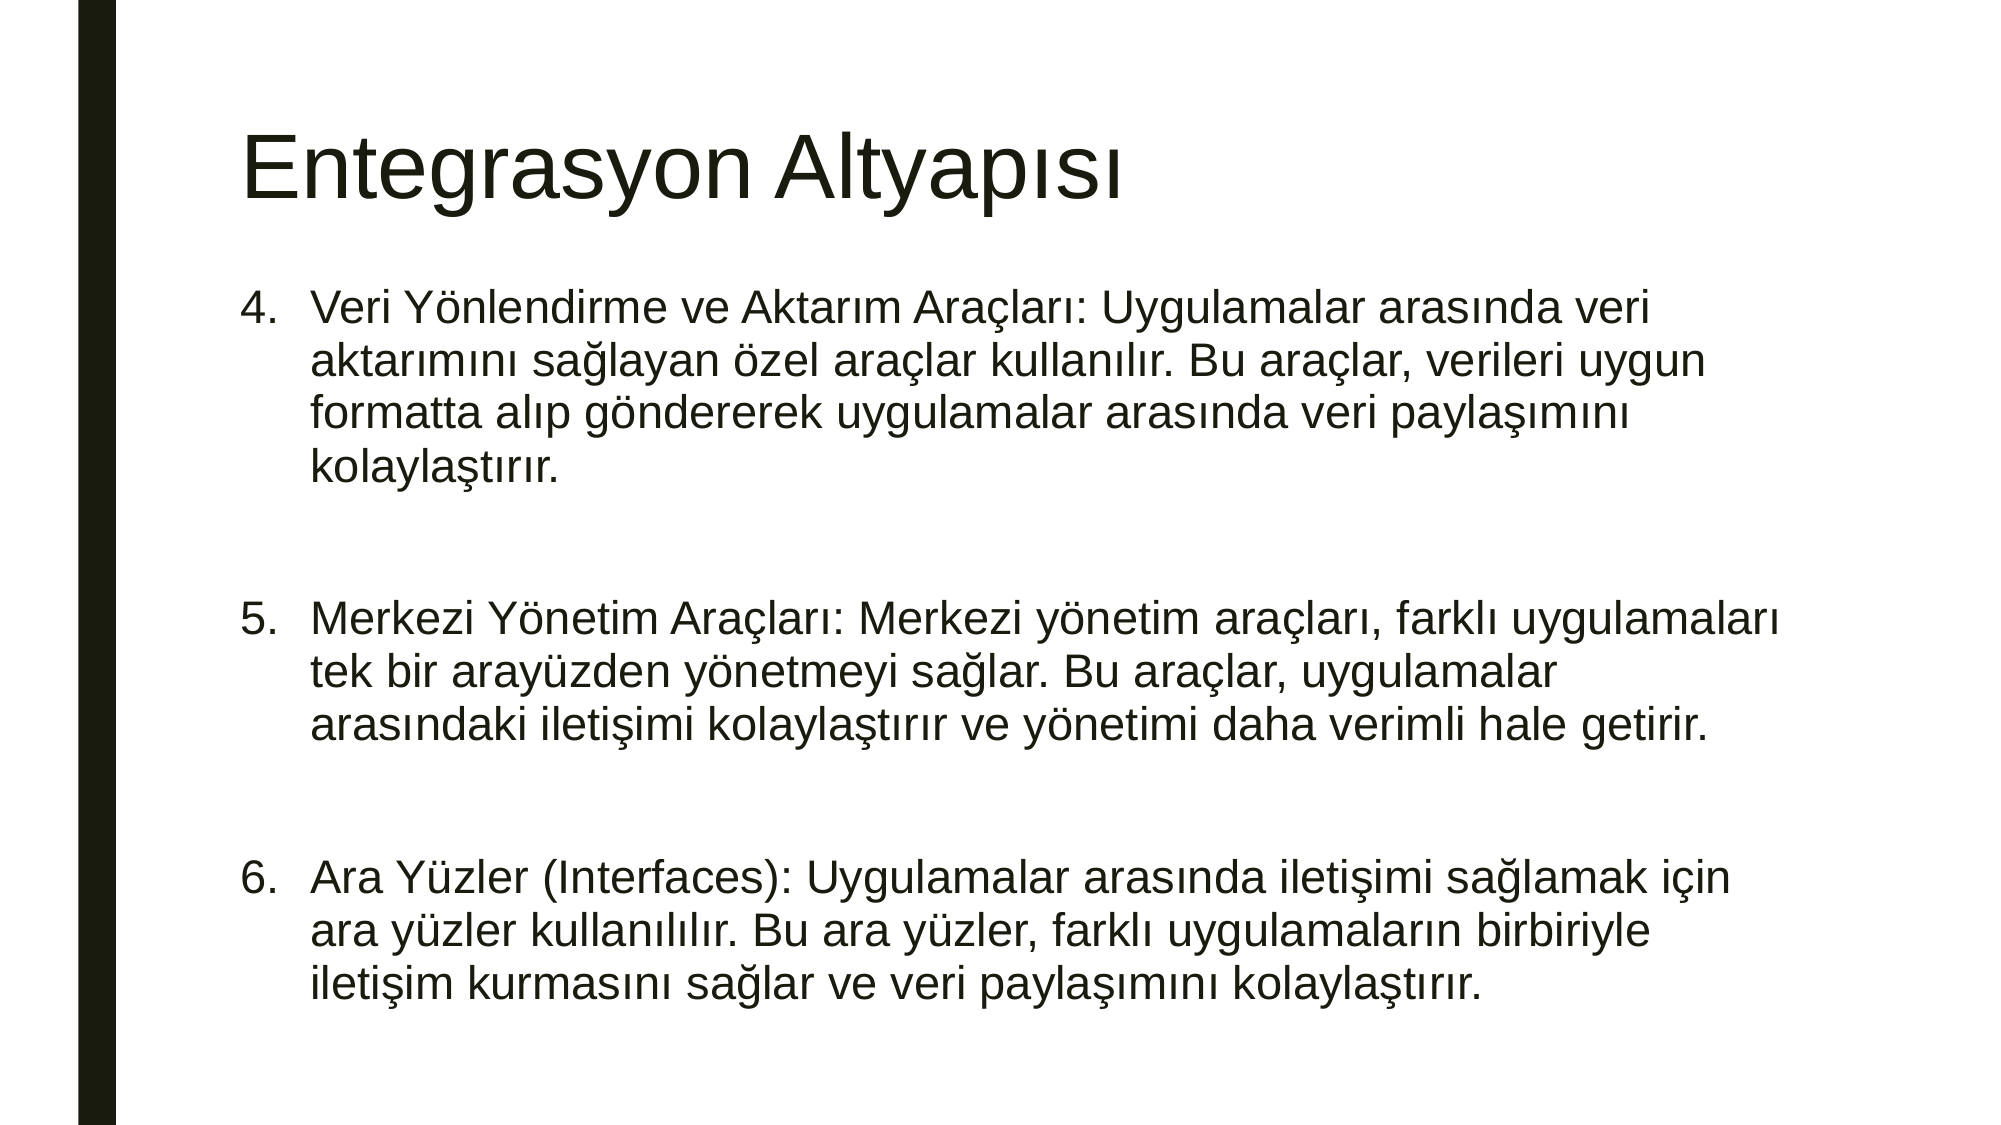

# Entegrasyon Altyapısı
Veri Yönlendirme ve Aktarım Araçları: Uygulamalar arasında veri aktarımını sağlayan özel araçlar kullanılır. Bu araçlar, verileri uygun formatta alıp göndererek uygulamalar arasında veri paylaşımını kolaylaştırır.

Merkezi Yönetim Araçları: Merkezi yönetim araçları, farklı uygulamaları tek bir arayüzden yönetmeyi sağlar. Bu araçlar, uygulamalar arasındaki iletişimi kolaylaştırır ve yönetimi daha verimli hale getirir.

Ara Yüzler (Interfaces): Uygulamalar arasında iletişimi sağlamak için ara yüzler kullanılılır. Bu ara yüzler, farklı uygulamaların birbiriyle iletişim kurmasını sağlar ve veri paylaşımını kolaylaştırır.